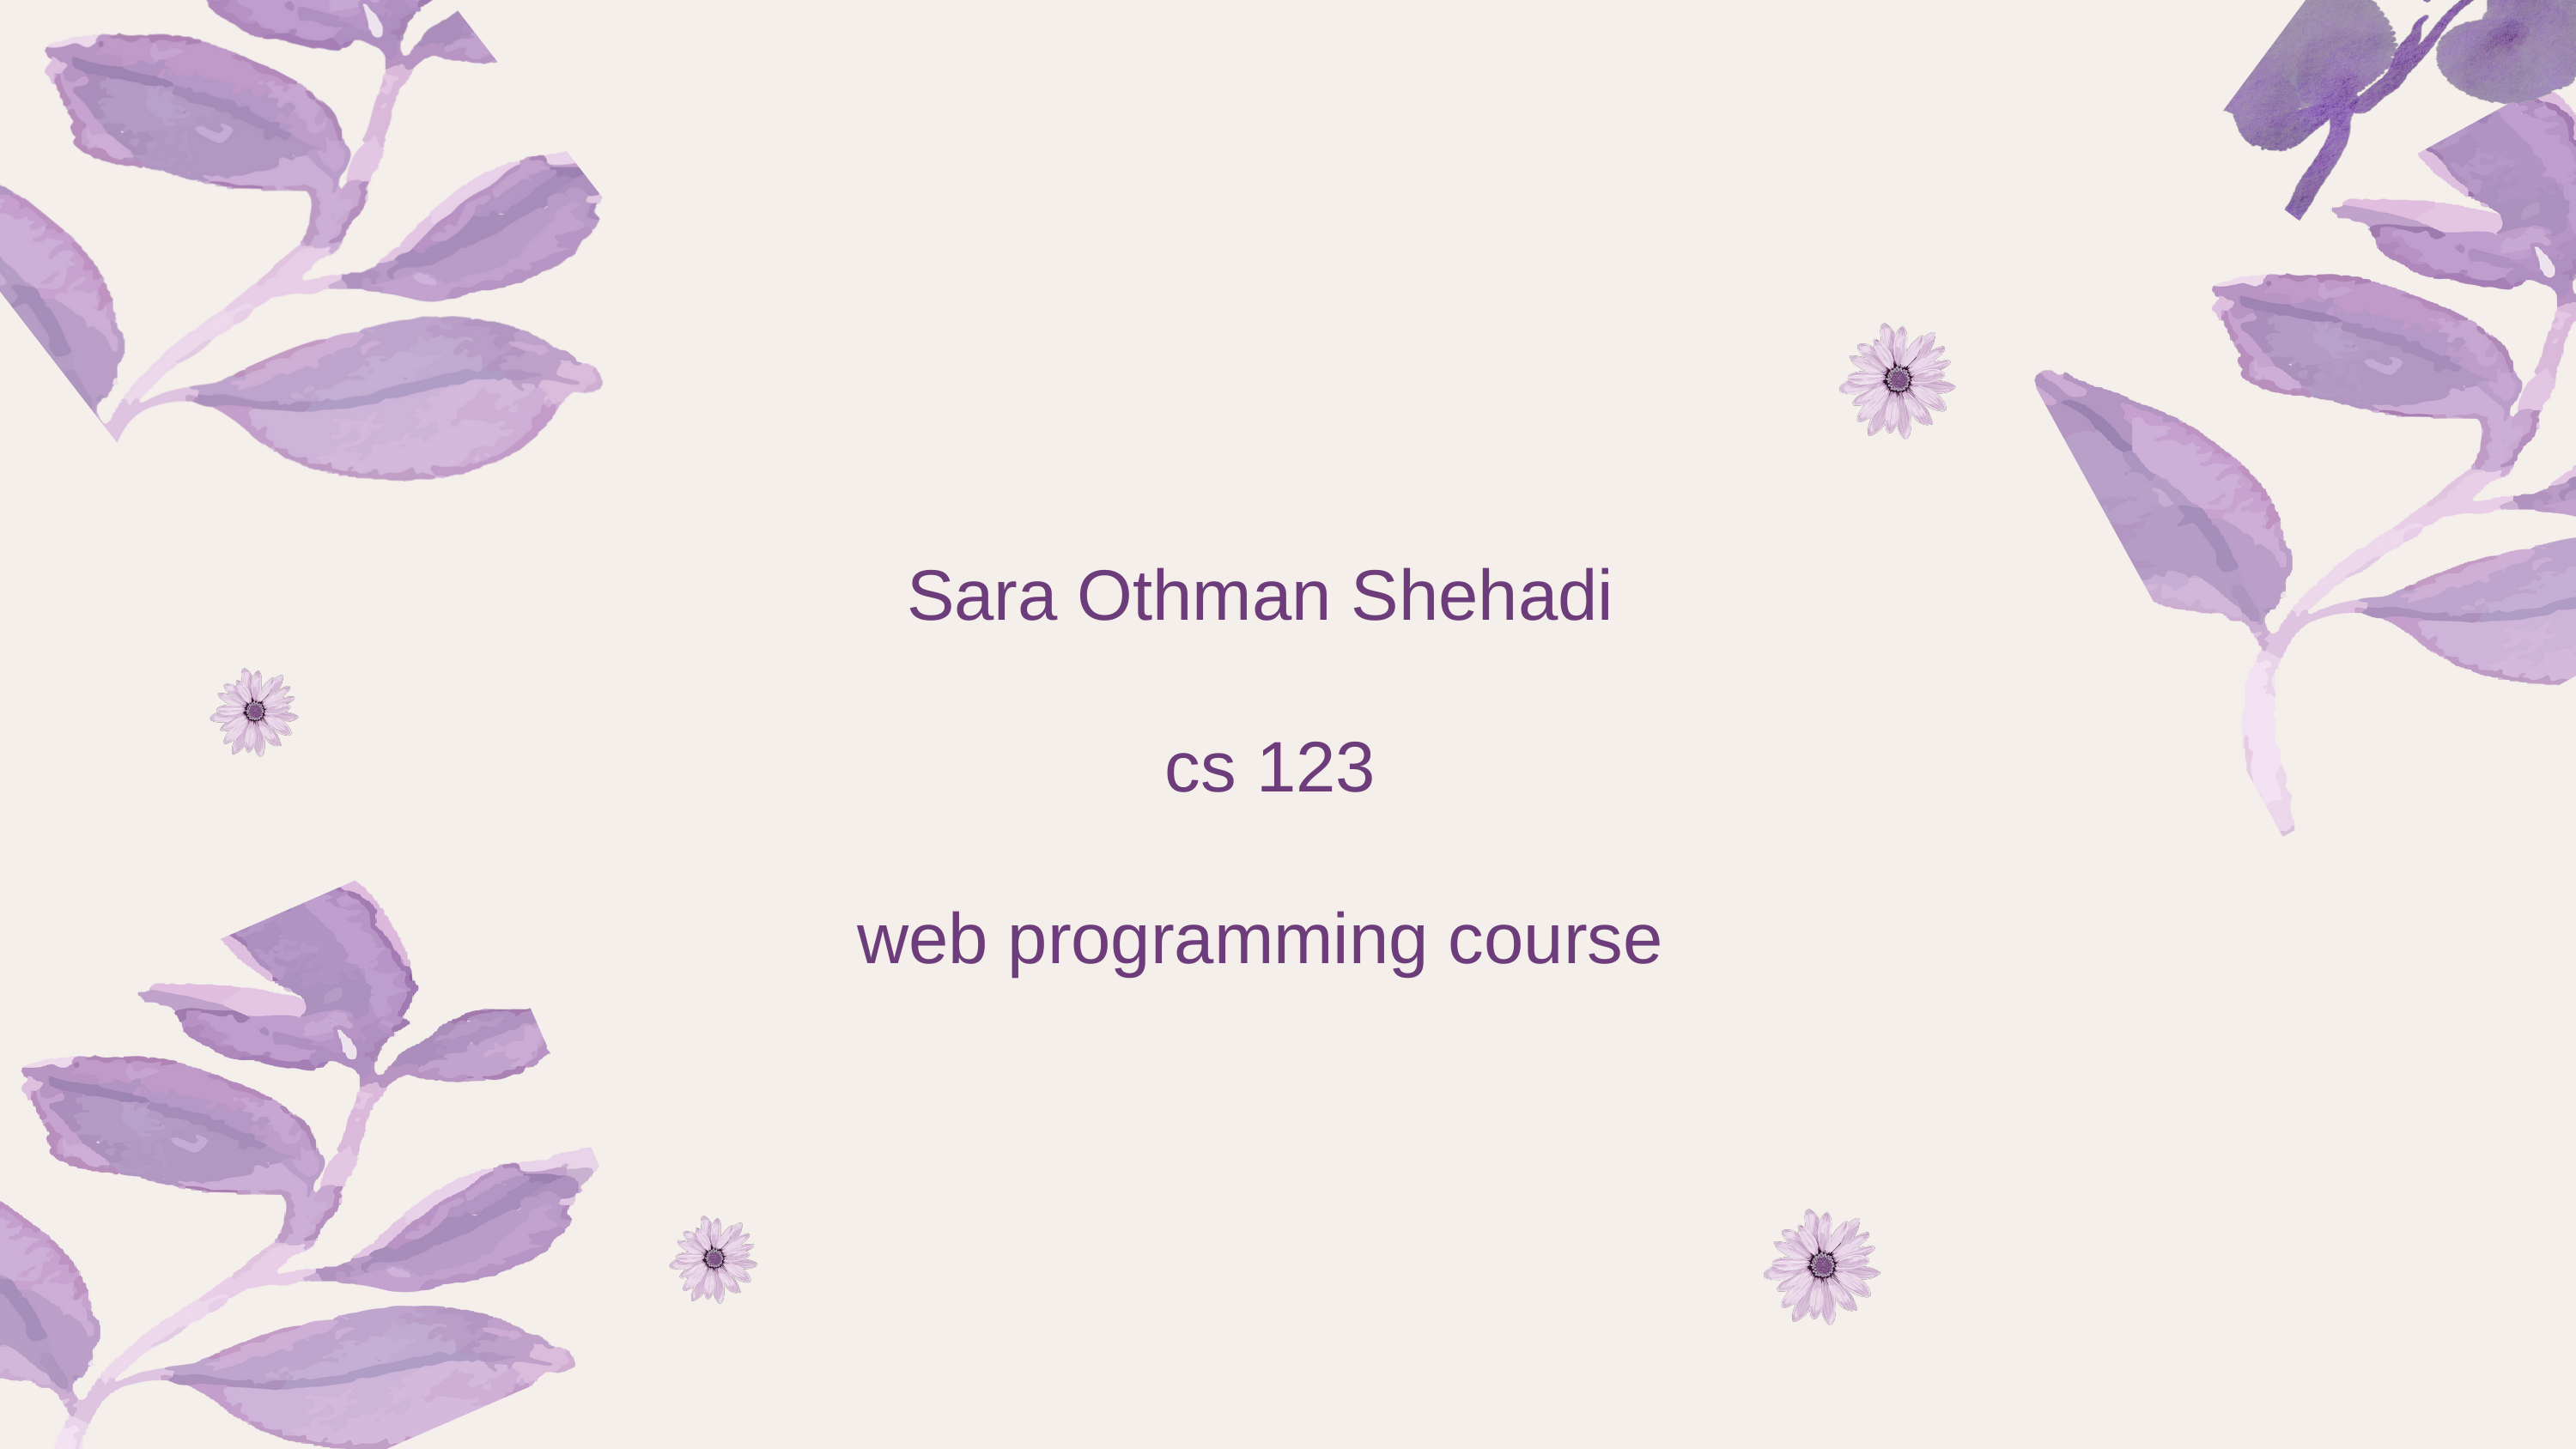

Sara Othman Shehadi
cs 123
web programming course